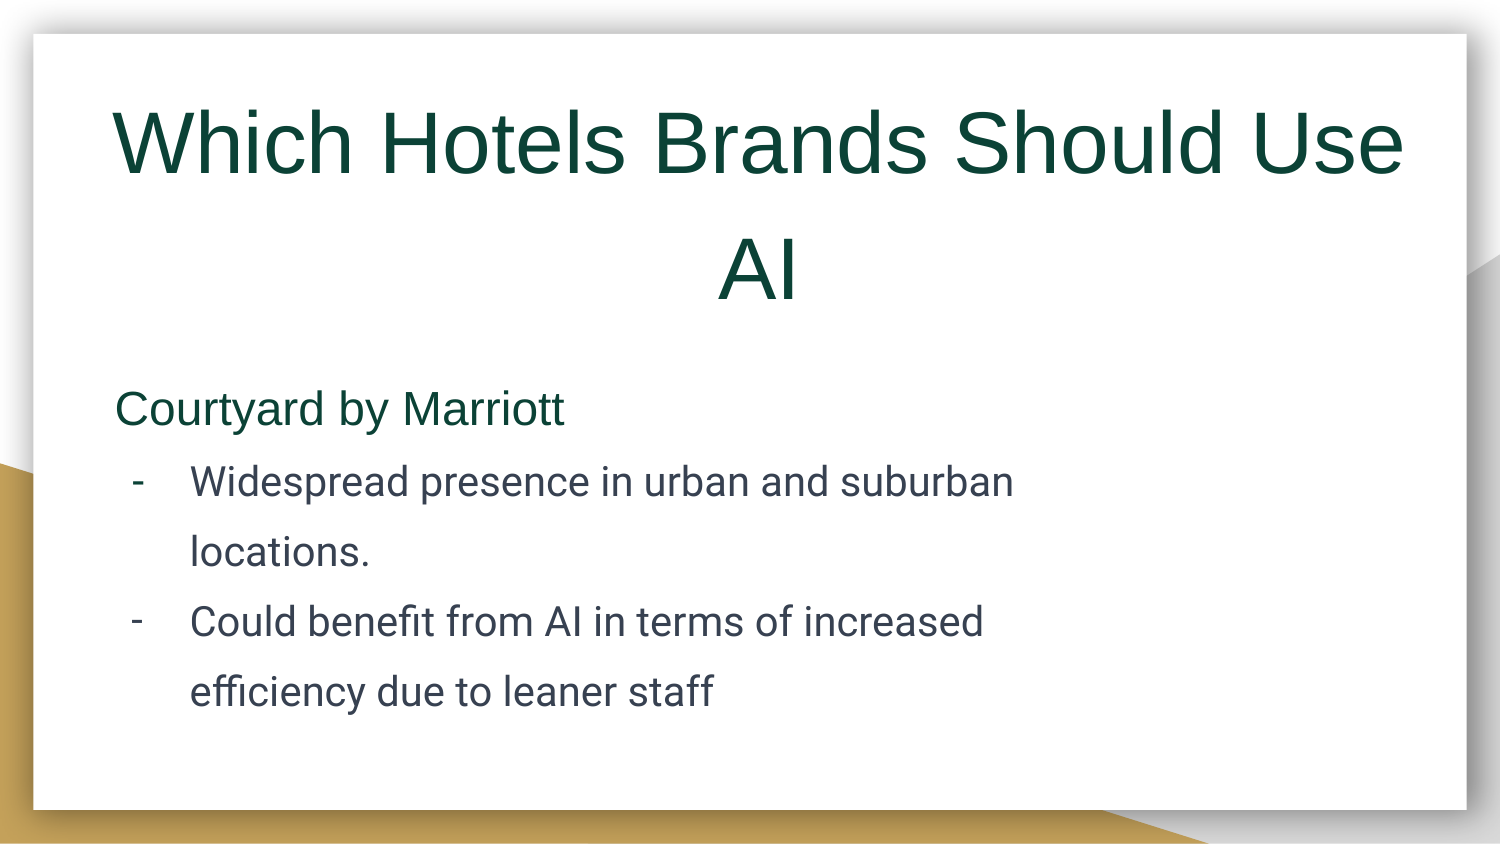

Which Hotels Brands Should Use AI
#

Courtyard by Marriott
Widespread presence in urban and suburban locations.
Could benefit from AI in terms of increased efficiency due to leaner staff